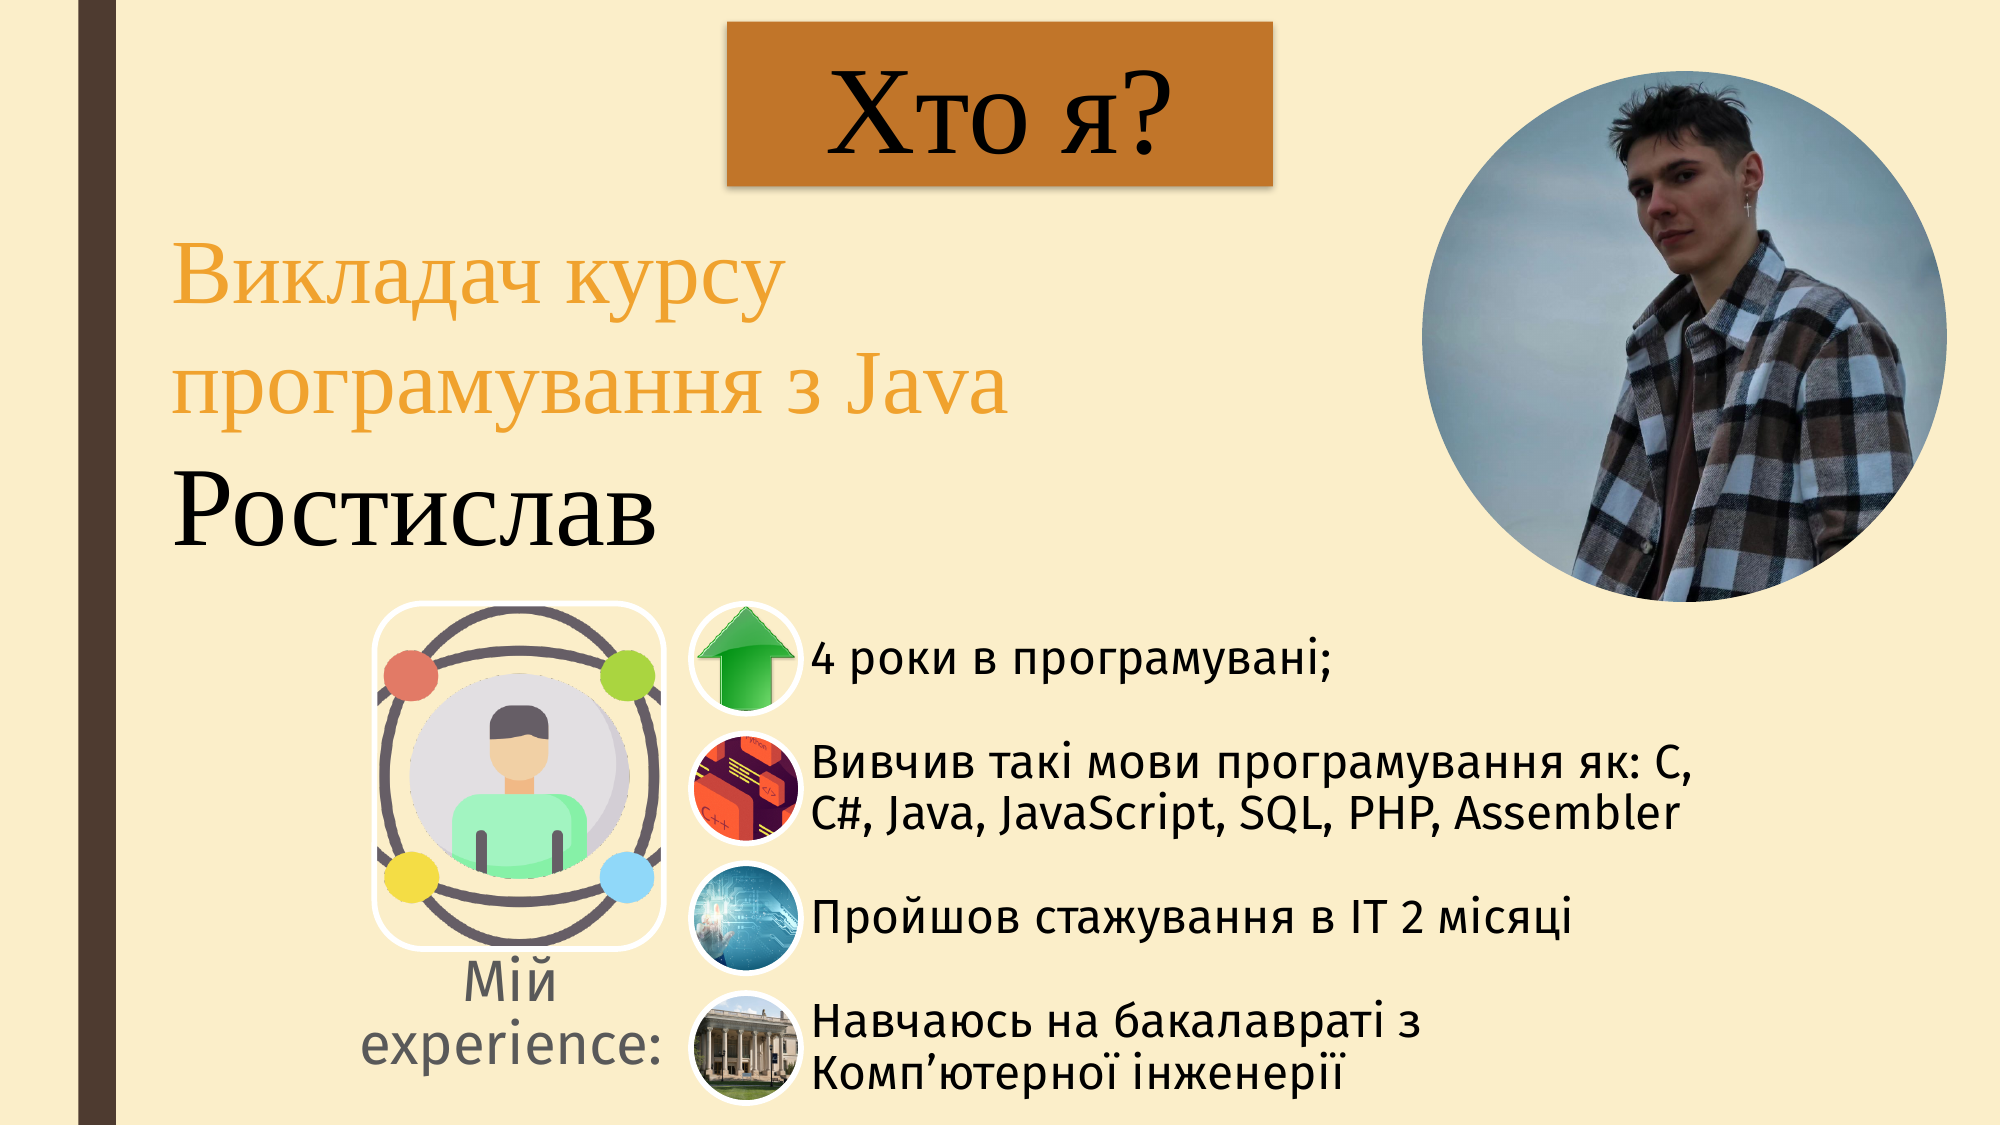

Хто я?
Викладач курсу програмування з Java
Ростислав
Мій experience:
4 роки в програмувані;
Вивчив такі мови програмування як: C, C#, Java, JavaScript, SQL, PHP, Assembler
Пройшов стажування в IT 2 місяці
Навчаюсь на бакалавраті з Комп’ютерної інженерії